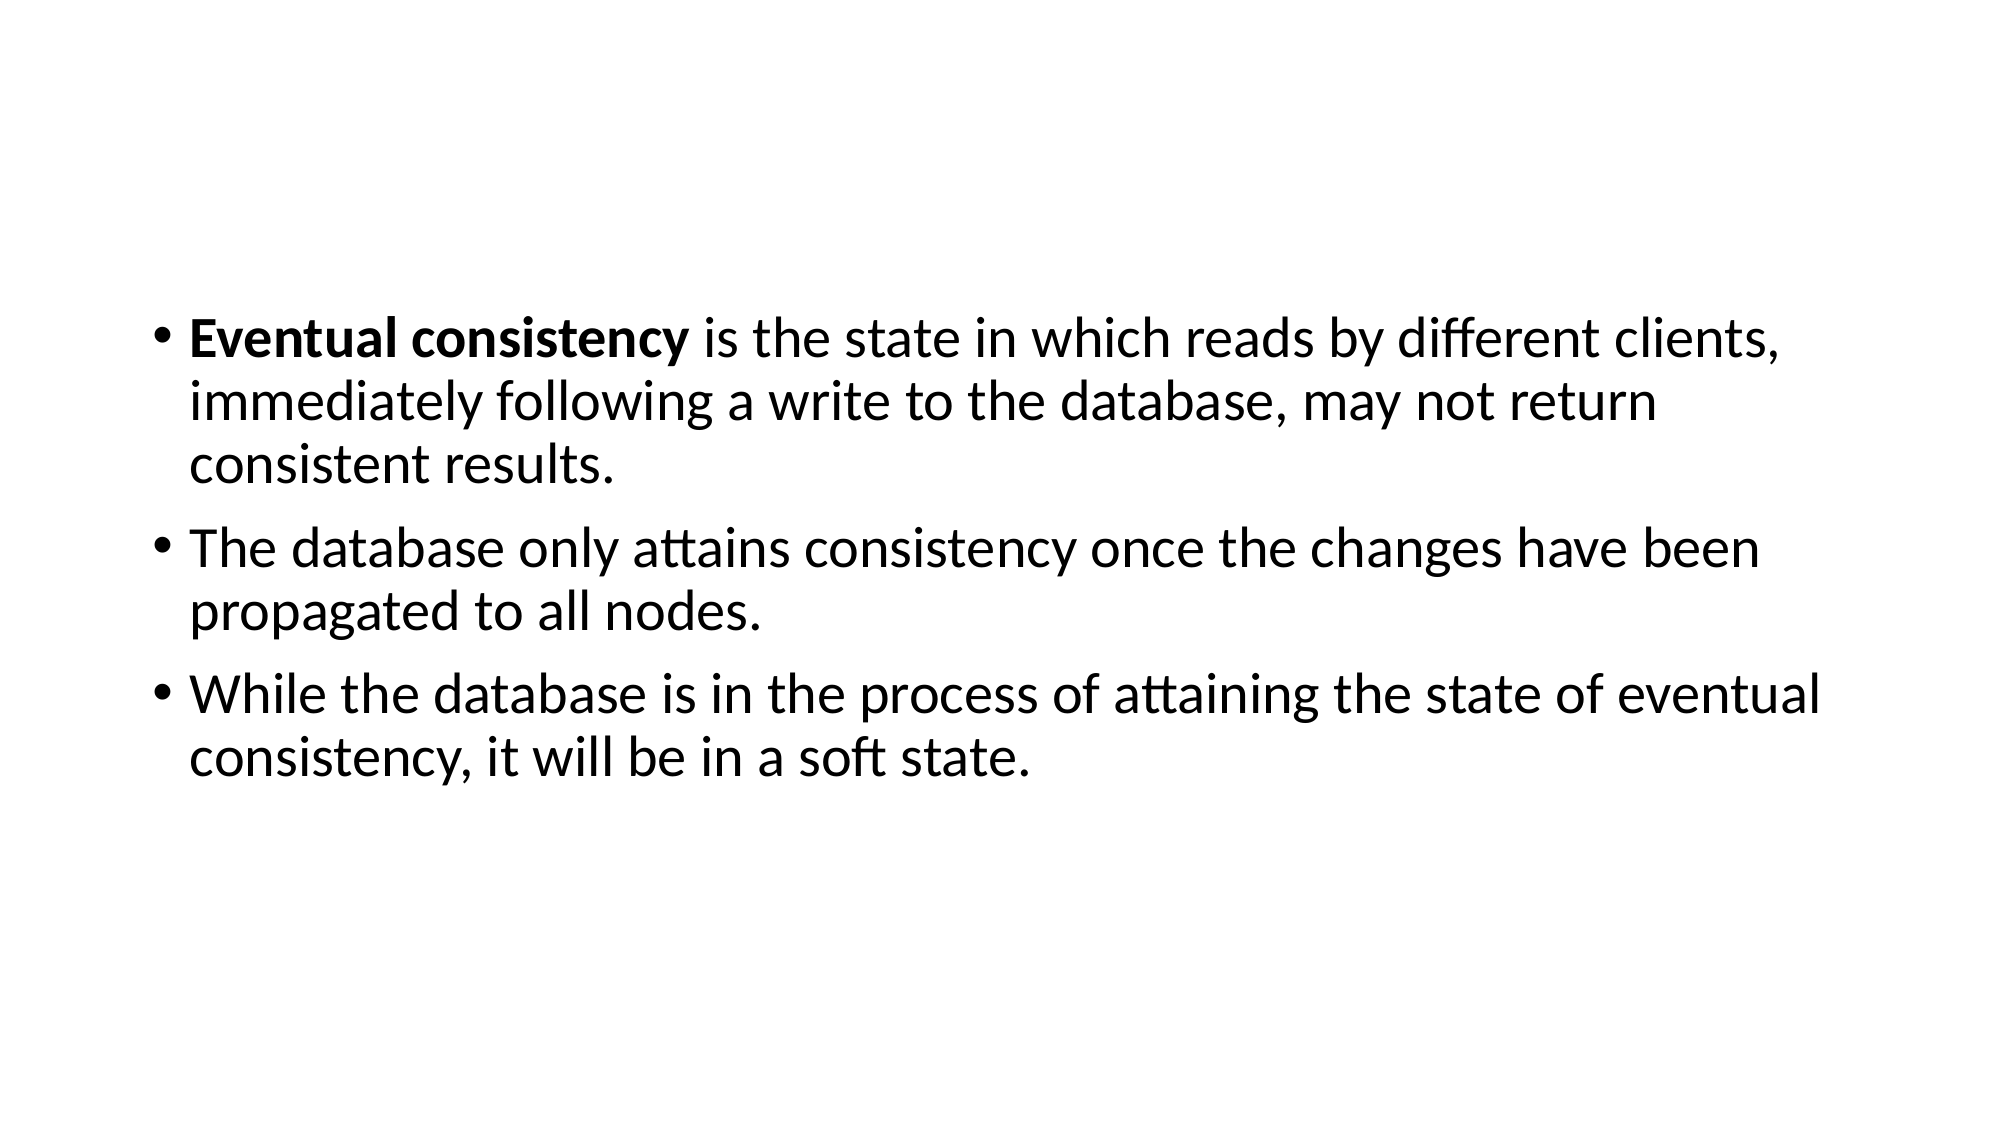

#
Eventual consistency is the state in which reads by different clients, immediately following a write to the database, may not return consistent results.
The database only attains consistency once the changes have been propagated to all nodes.
While the database is in the process of attaining the state of eventual consistency, it will be in a soft state.